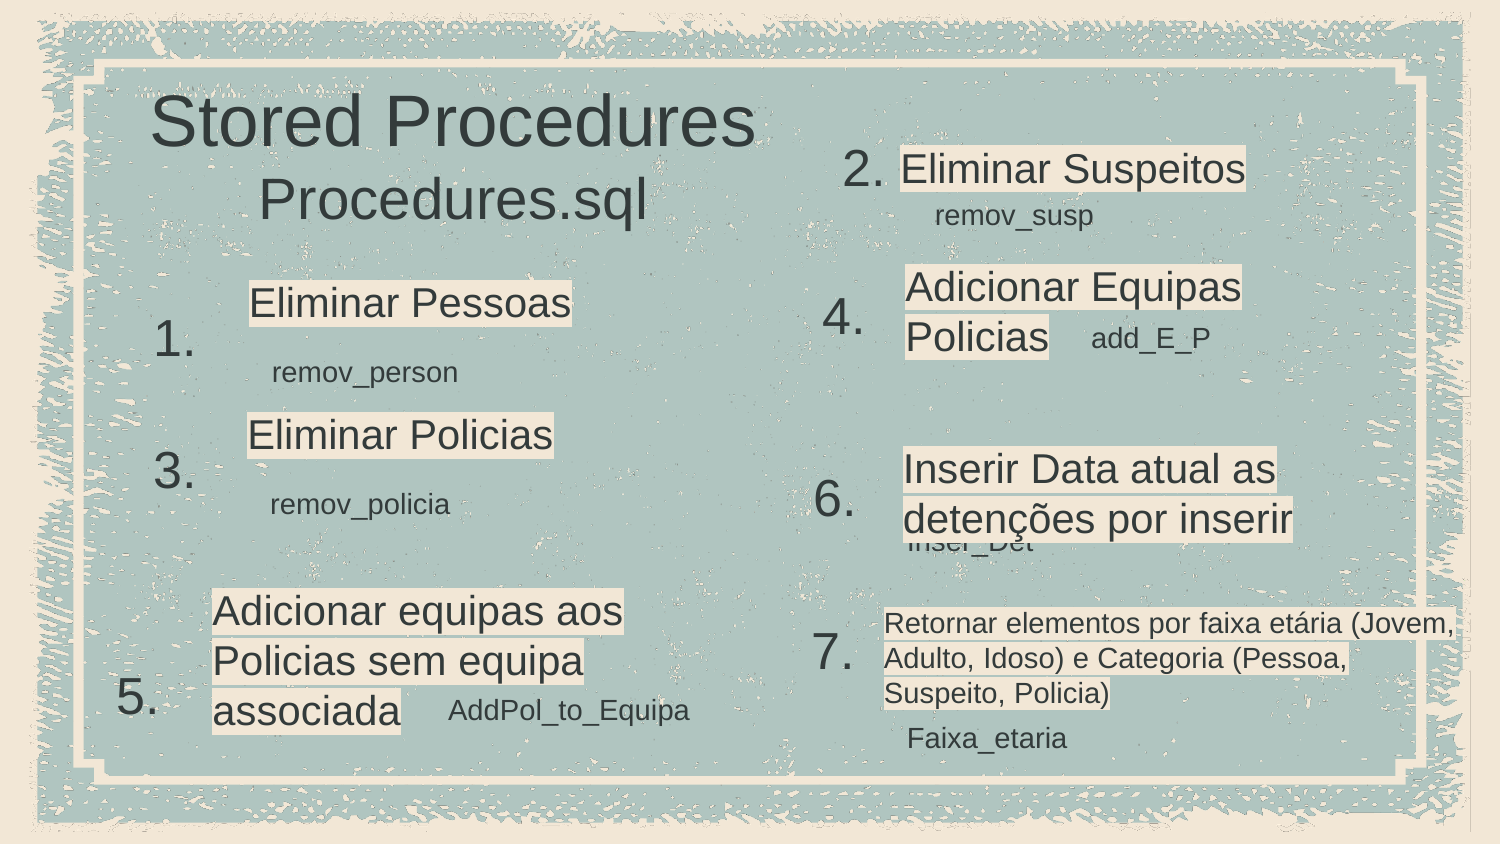

Stored Procedures
Procedures.sql
2.
Eliminar Suspeitos
remov_susp
# Eliminar Pessoas
4.
Adicionar Equipas Policias
1.
add_E_P
remov_person
Eliminar Policias
3.
6.
Inserir Data atual as detenções por inserir
remov_policia
Inser_Det
7.
Retornar elementos por faixa etária (Jovem, Adulto, Idoso) e Categoria (Pessoa, Suspeito, Policia)
Adicionar equipas aos Policias sem equipa associada
5.
AddPol_to_Equipa
Faixa_etaria